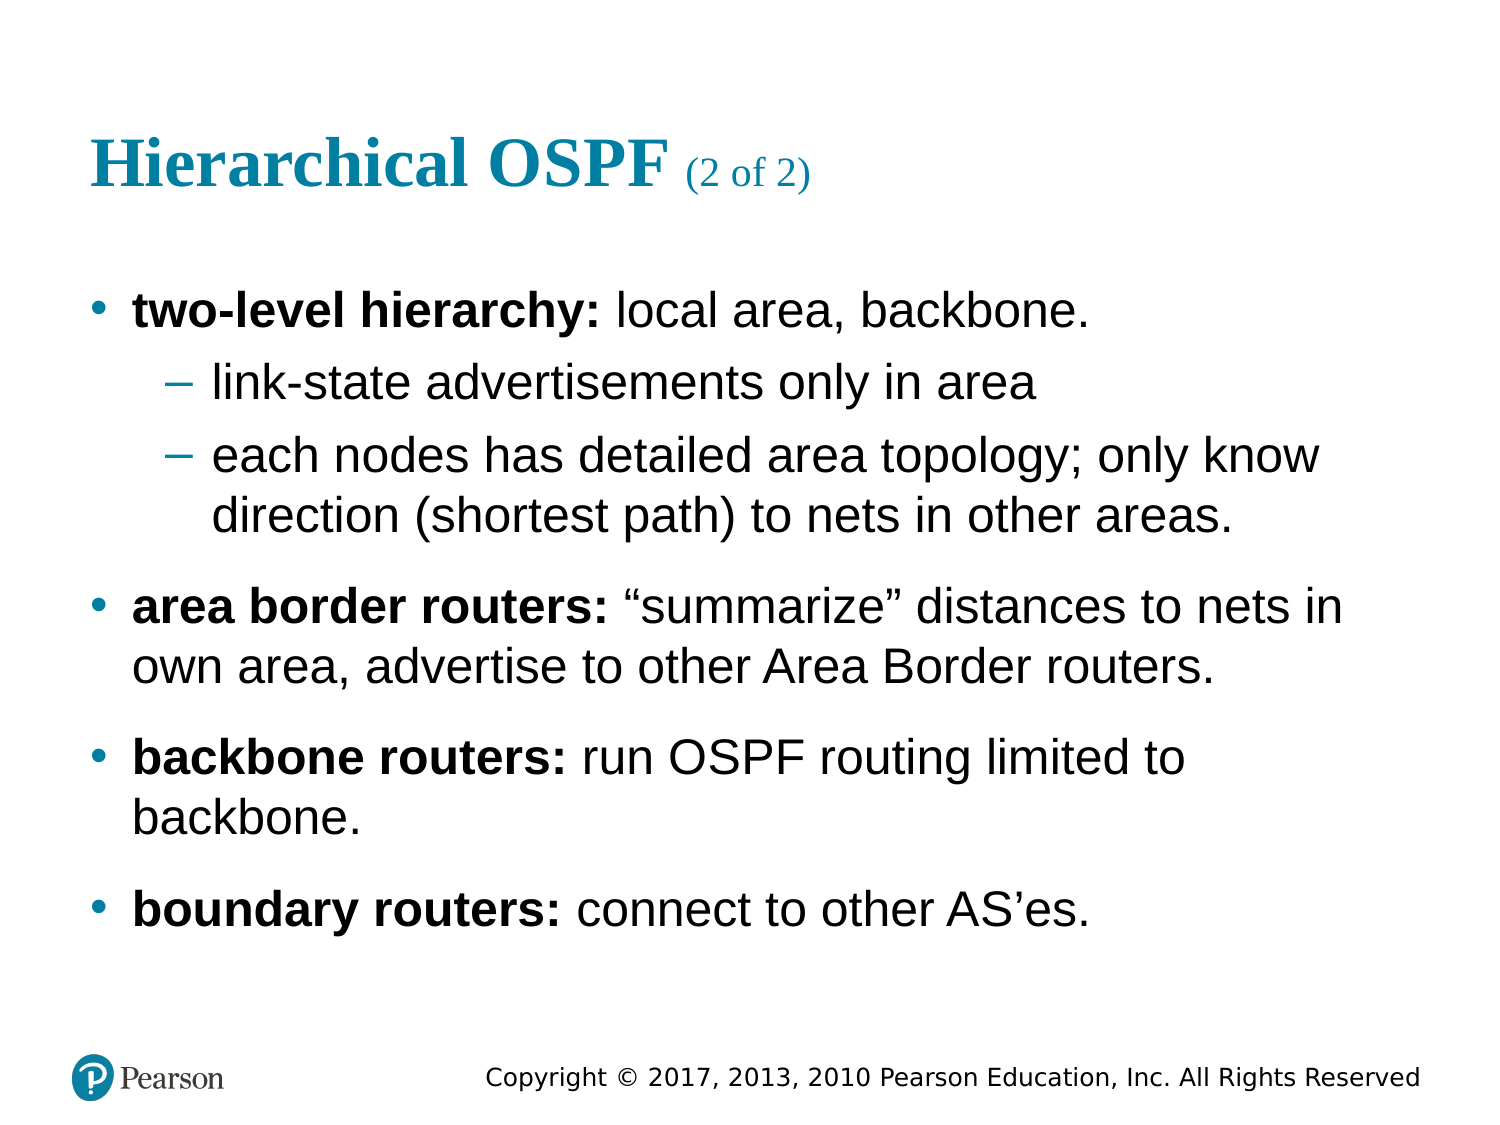

# Hierarchical O S P F (2 of 2)
two-level hierarchy: local area, backbone.
link-state advertisements only in area
each nodes has detailed area topology; only know direction (shortest path) to nets in other areas.
area border routers: “summarize” distances to nets in own area, advertise to other Area Border routers.
backbone routers: run O S P F routing limited to backbone.
boundary routers: connect to other A S’es.